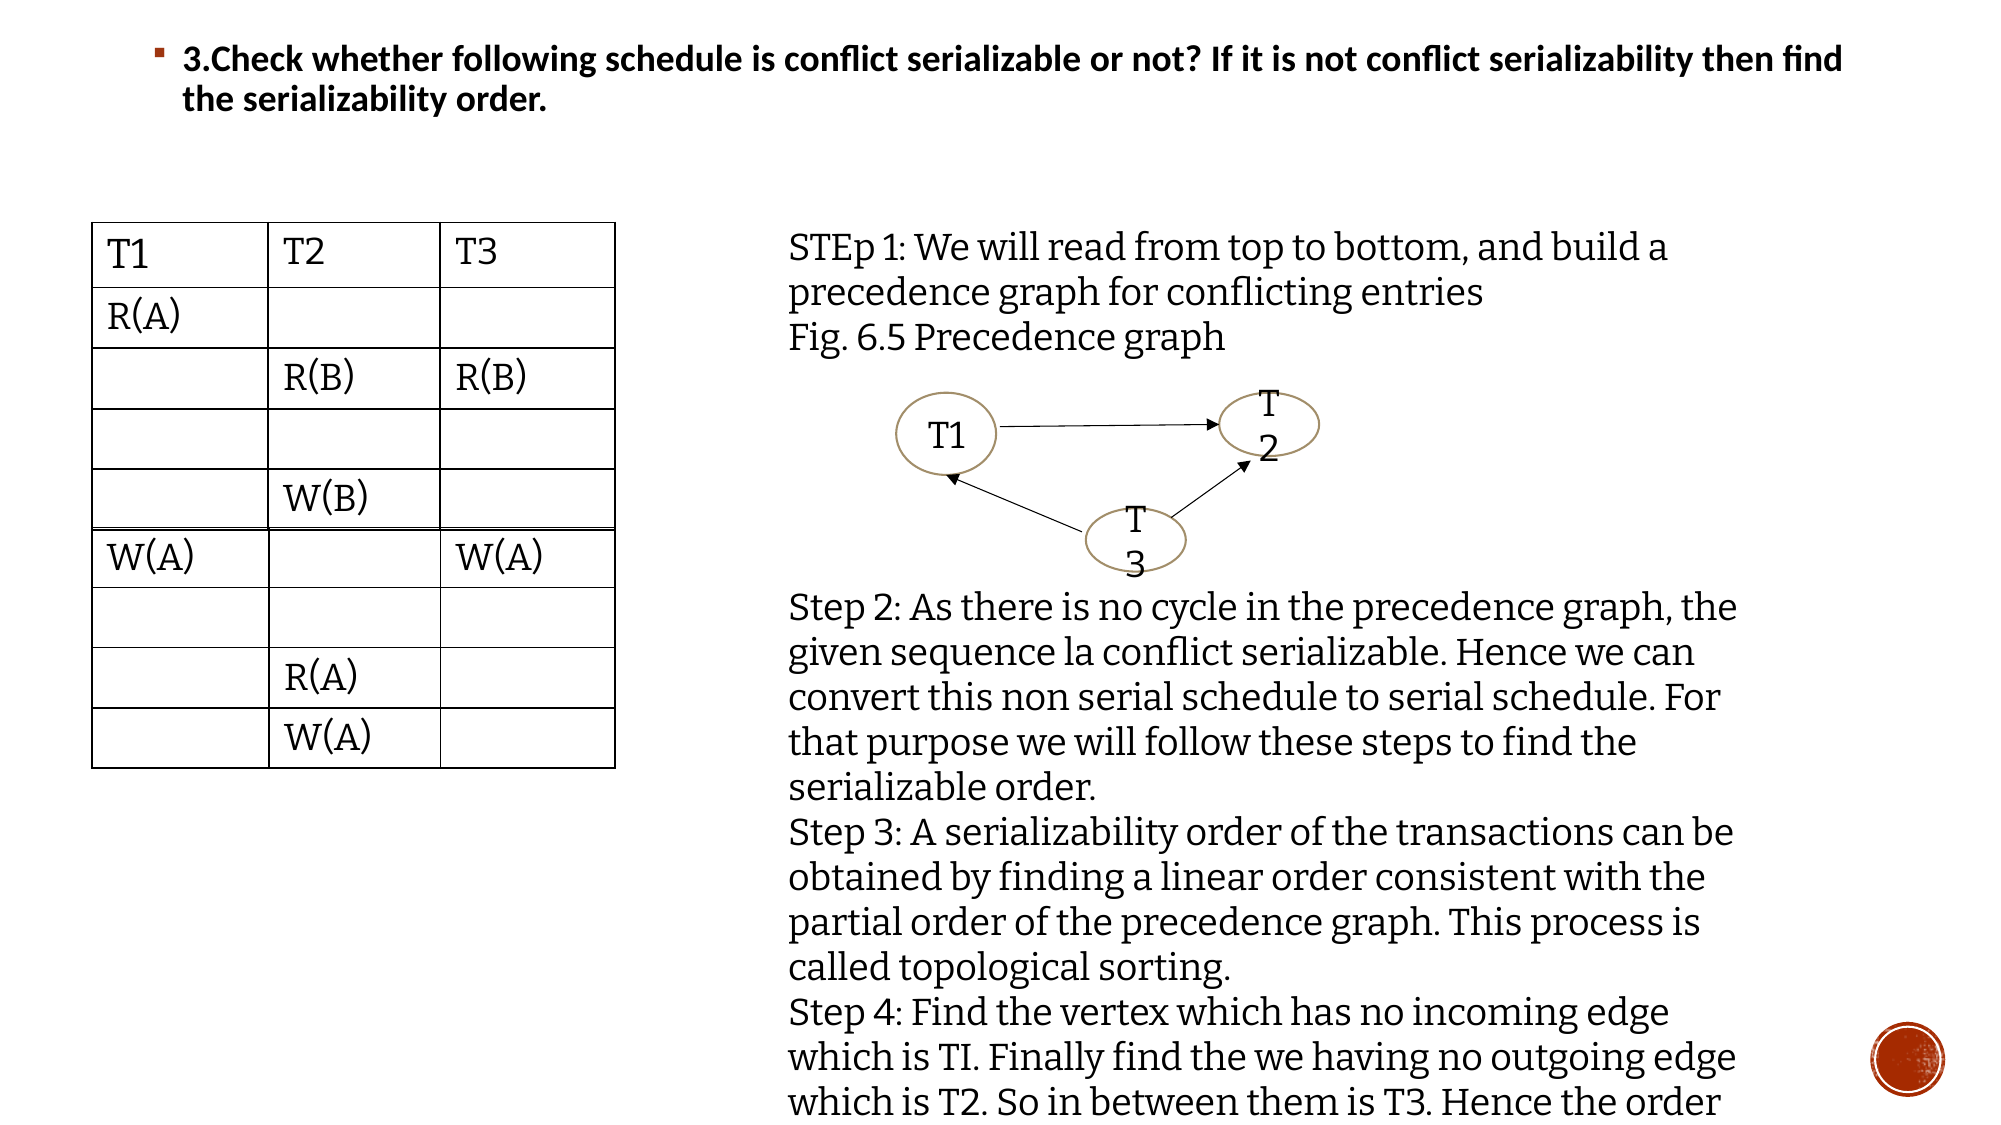

3.Check whether following schedule is conflict serializable or not? If it is not conflict serializability then find the serializability order.

STEp 1: We will read from top to bottom, and build a precedence graph for conflicting entries
Fig. 6.5 Precedence graph

Step 2: As there is no cycle in the precedence graph, the given sequence la conflict serializable. Hence we can convert this non serial schedule to serial schedule. For that purpose we will follow these steps to find the serializable order.
Step 3: A serializability order of the transactions can be obtained by finding a linear order consistent with the partial order of the precedence graph. This process is called topological sorting.
Step 4: Find the vertex which has no incoming edge which is TI. Finally find the we having no outgoing edge which is T2. So in between them is T3. Hence the order will be T1-13-12
| T1 | T2 | T3 |
| --- | --- | --- |
| R(A) |  |  |
|  | R(B) | R(B) |
|  |  |  |
|  | W(B) |  |
T1
T2
T3
| W(A) |  | W(A) |
| --- | --- | --- |
|  |  |  |
|  | R(A) |  |
|  | W(A) |  |